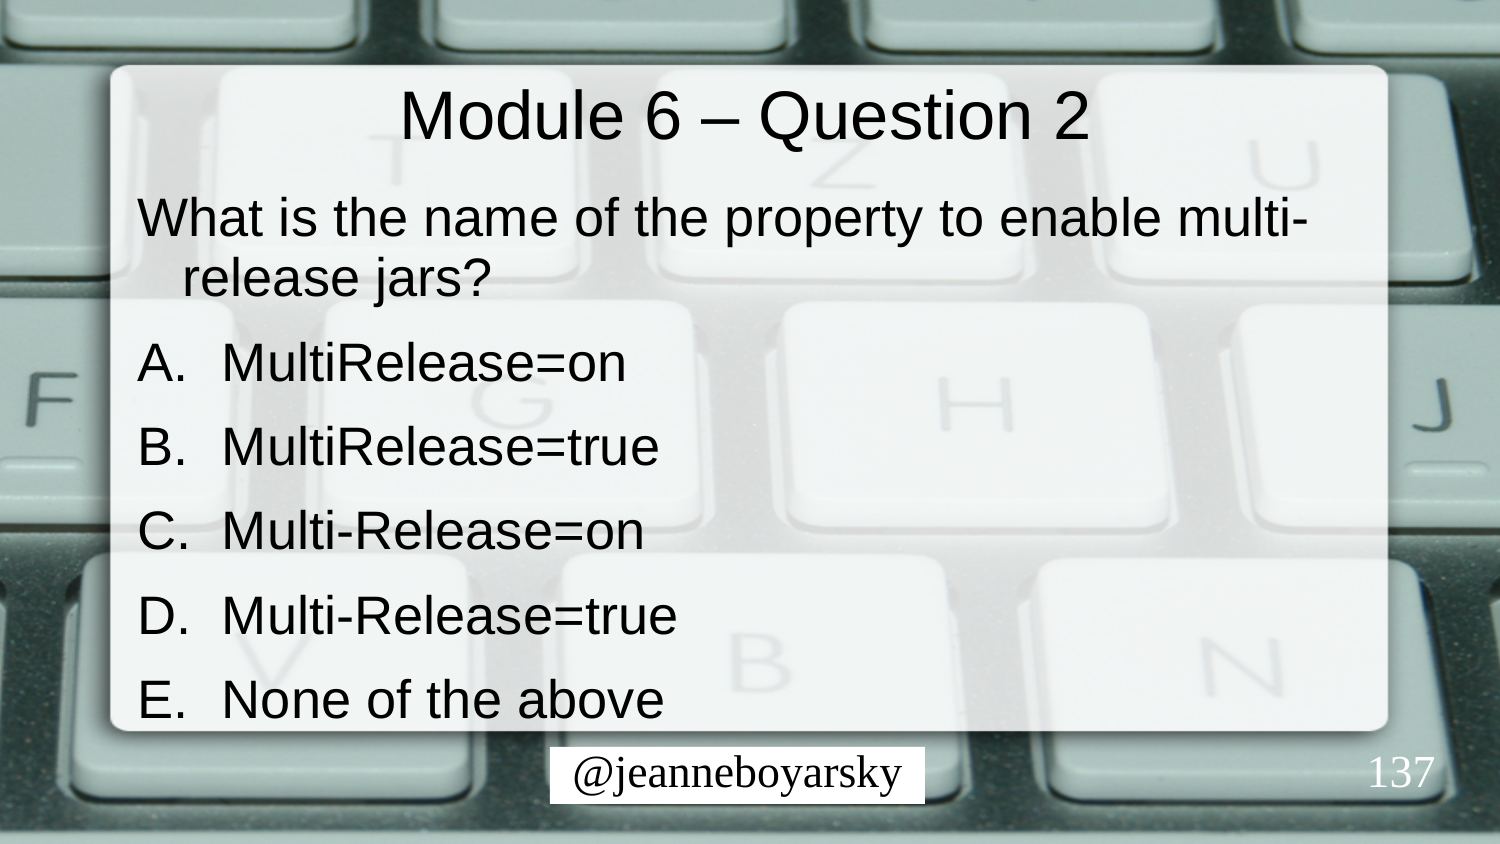

# Module 6 – Question 2
What is the name of the property to enable multi-release jars?
MultiRelease=on
MultiRelease=true
Multi-Release=on
Multi-Release=true
None of the above

137